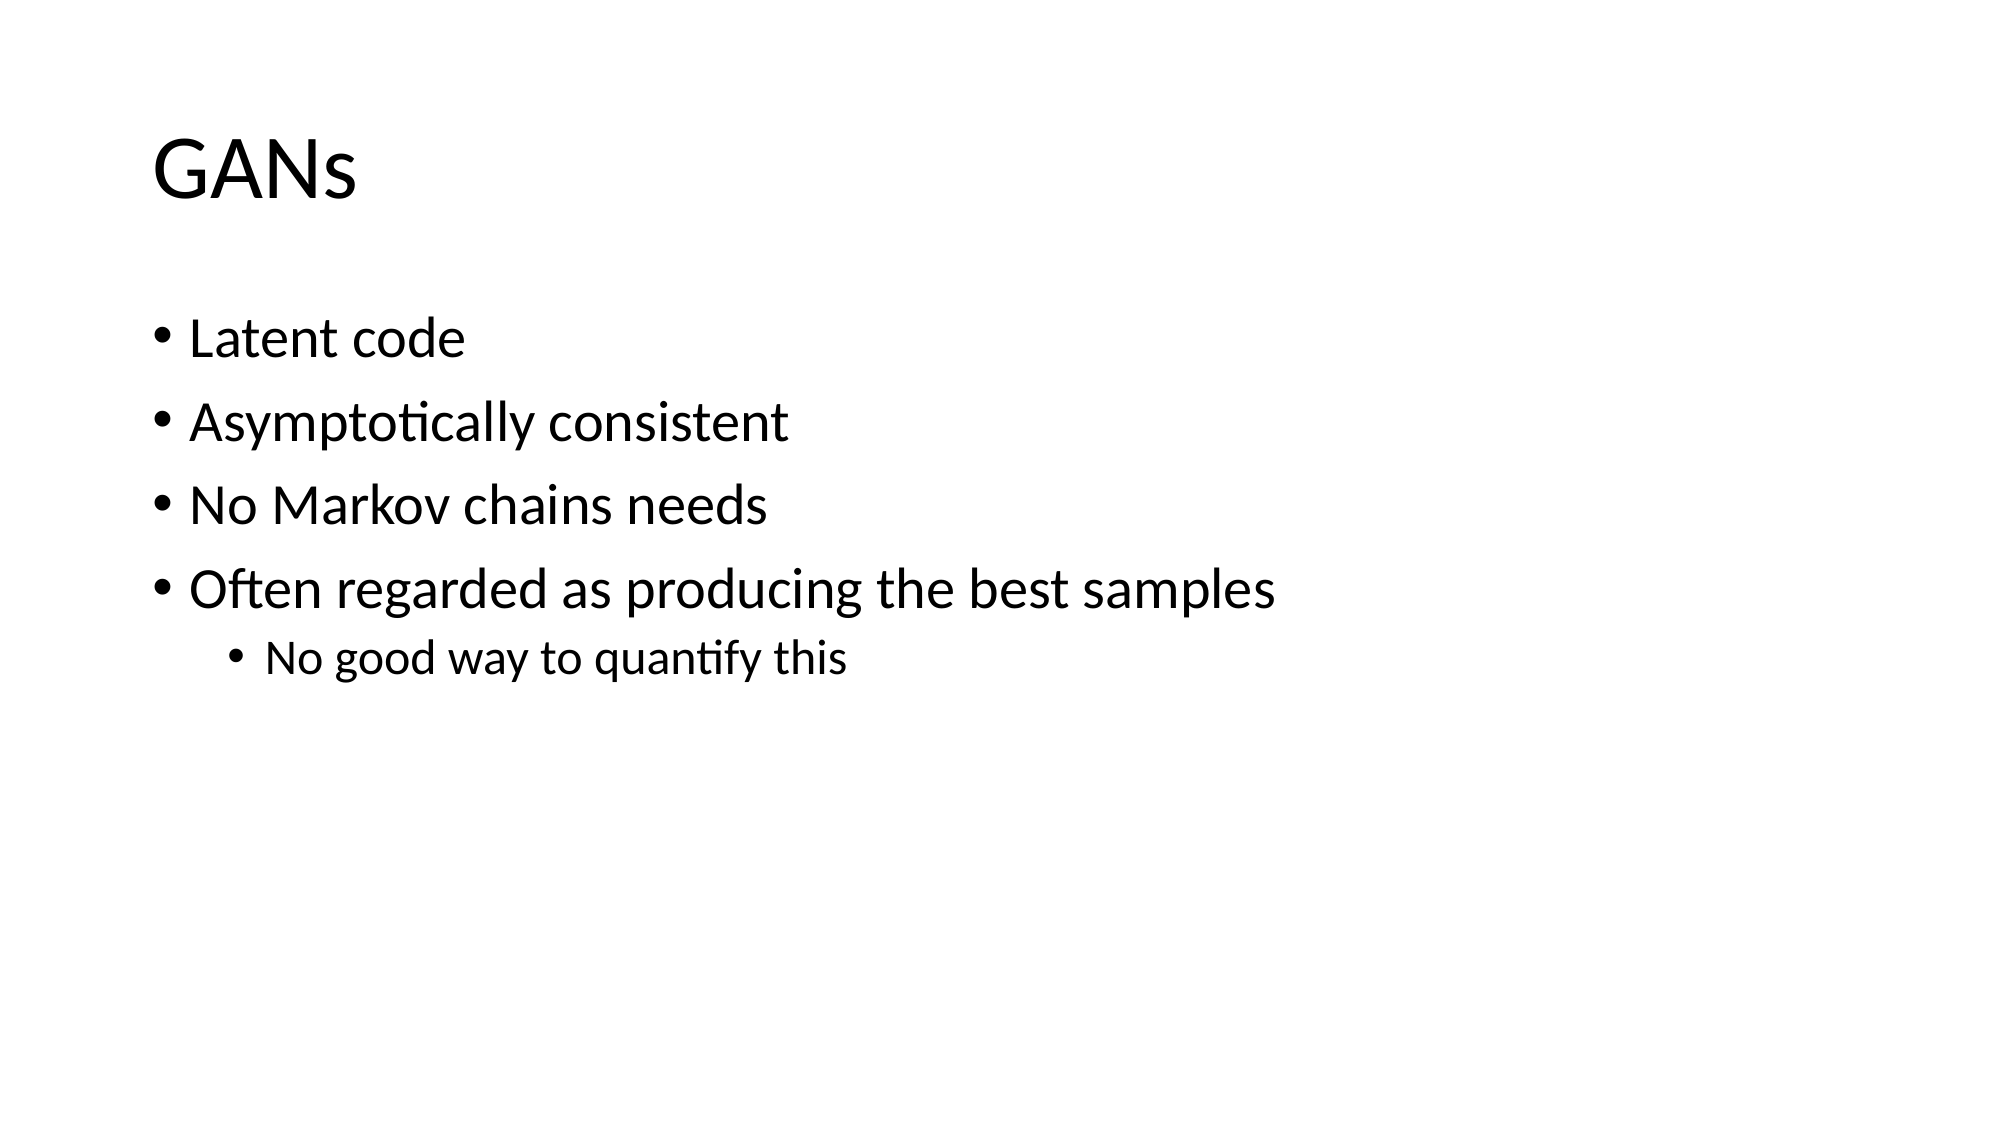

# GANs
Latent code
Asymptotically consistent
No Markov chains needs
Often regarded as producing the best samples
No good way to quantify this